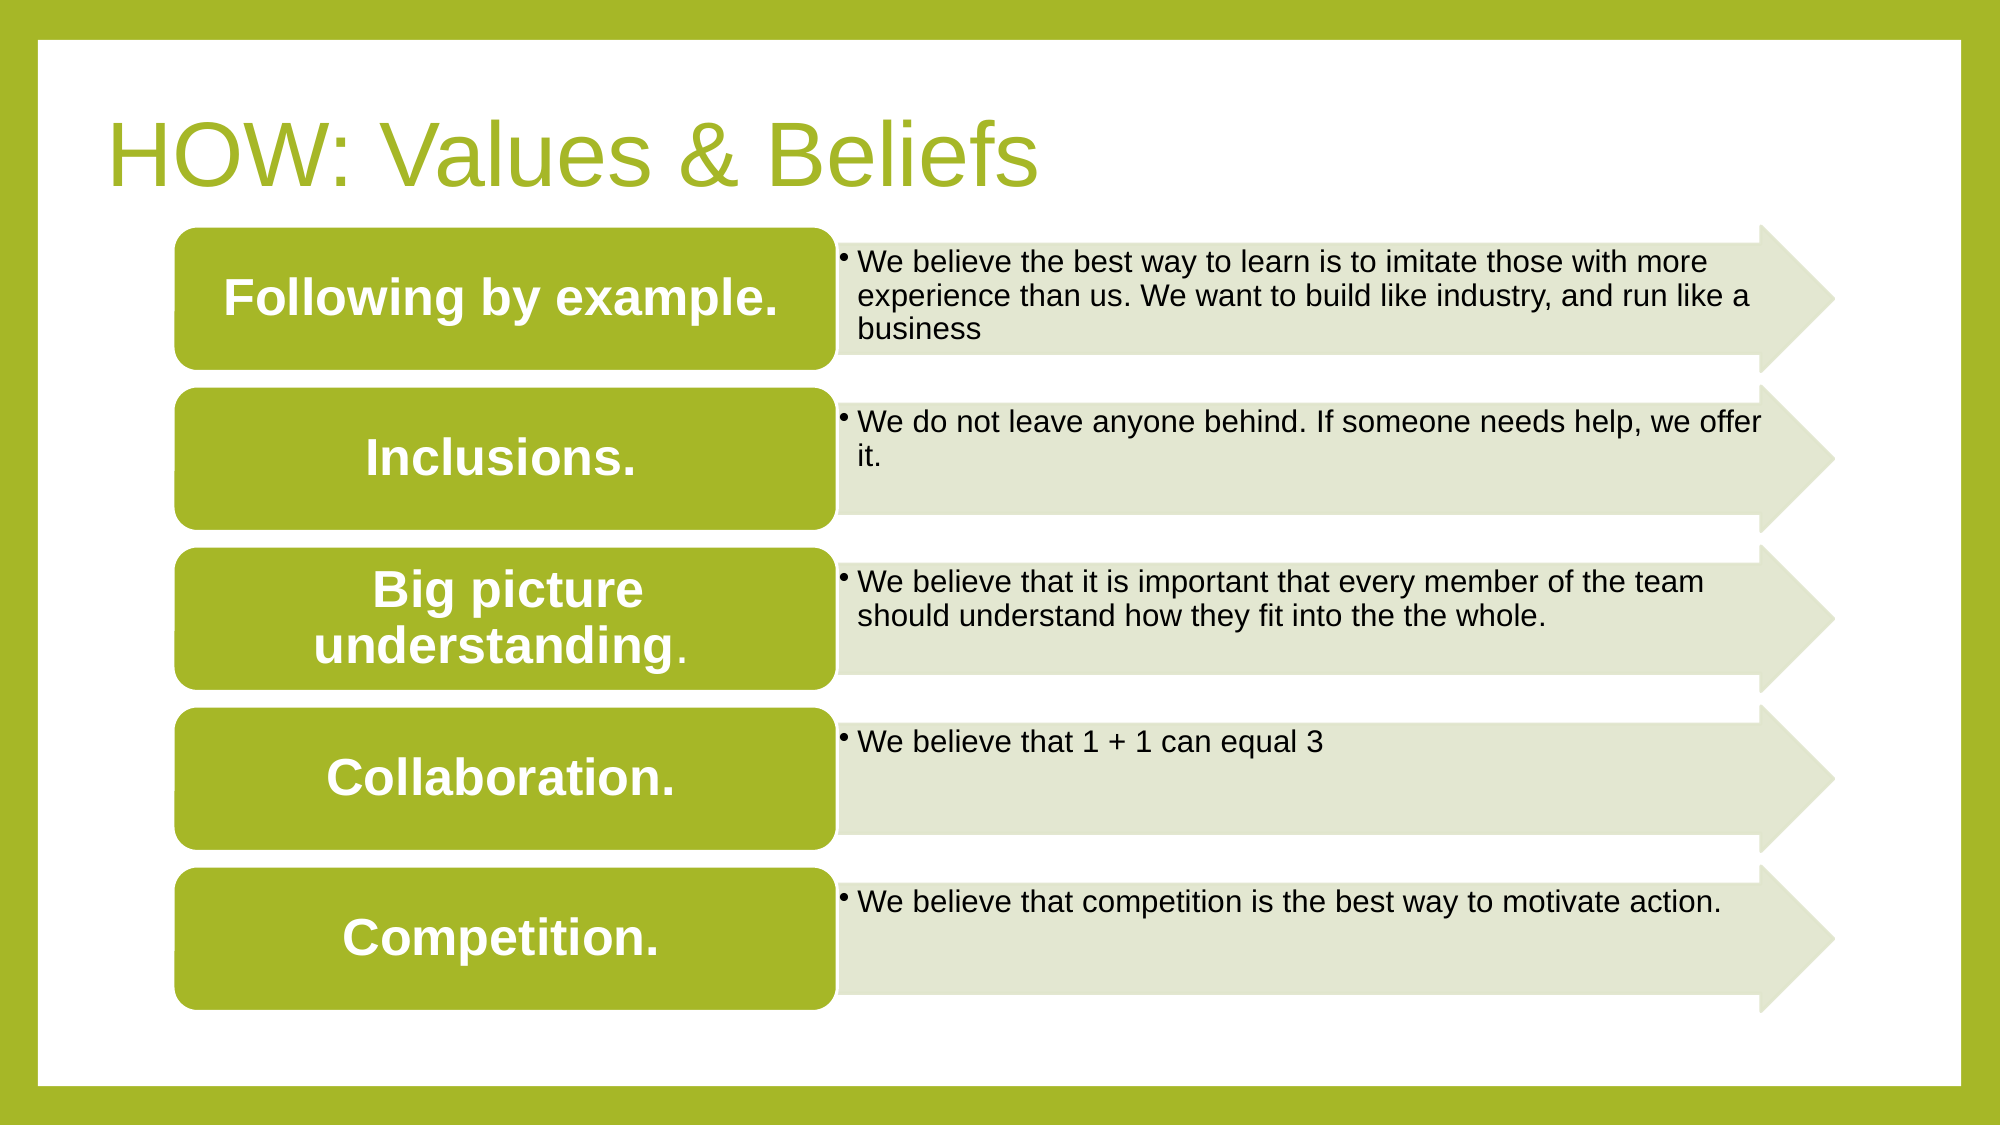

# HOW: Values & Beliefs
We believe the best way to learn is to imitate those with more experience than us. We want to build like industry, and run like a business
Following by example.
We do not leave anyone behind. If someone needs help, we offer it.
Inclusions.
We believe that it is important that every member of the team should understand how they fit into the the whole.
Big picture understanding.
We believe that 1 + 1 can equal 3
Collaboration.
We believe that competition is the best way to motivate action.
Competition.